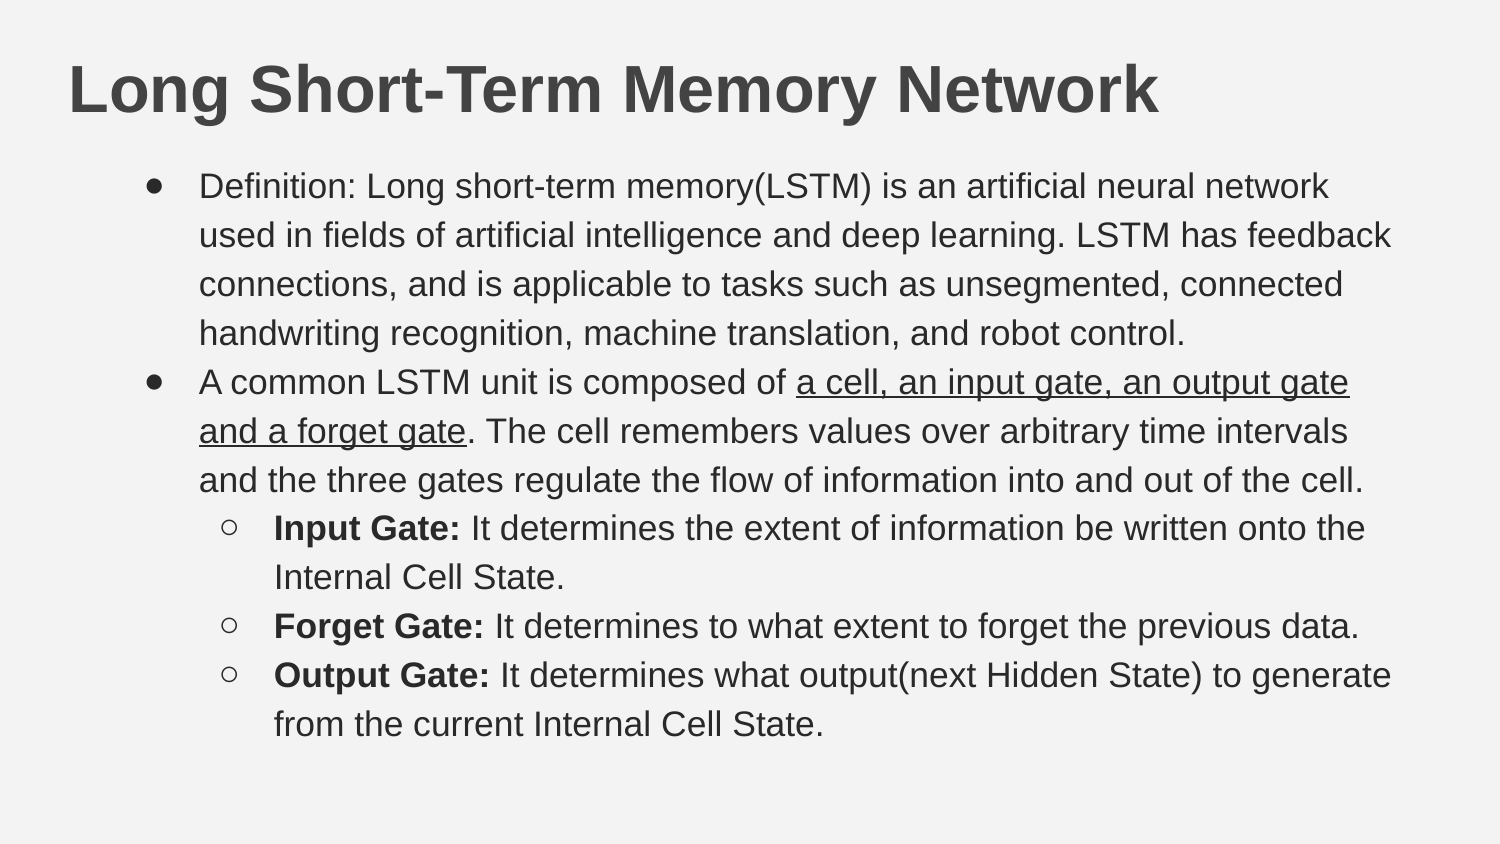

Long Short-Term Memory Network
Definition: Long short-term memory(LSTM) is an artificial neural network used in fields of artificial intelligence and deep learning. LSTM has feedback connections, and is applicable to tasks such as unsegmented, connected handwriting recognition, machine translation, and robot control.
A common LSTM unit is composed of a cell, an input gate, an output gate and a forget gate. The cell remembers values over arbitrary time intervals and the three gates regulate the flow of information into and out of the cell.
Input Gate: It determines the extent of information be written onto the Internal Cell State.
Forget Gate: It determines to what extent to forget the previous data.
Output Gate: It determines what output(next Hidden State) to generate from the current Internal Cell State.